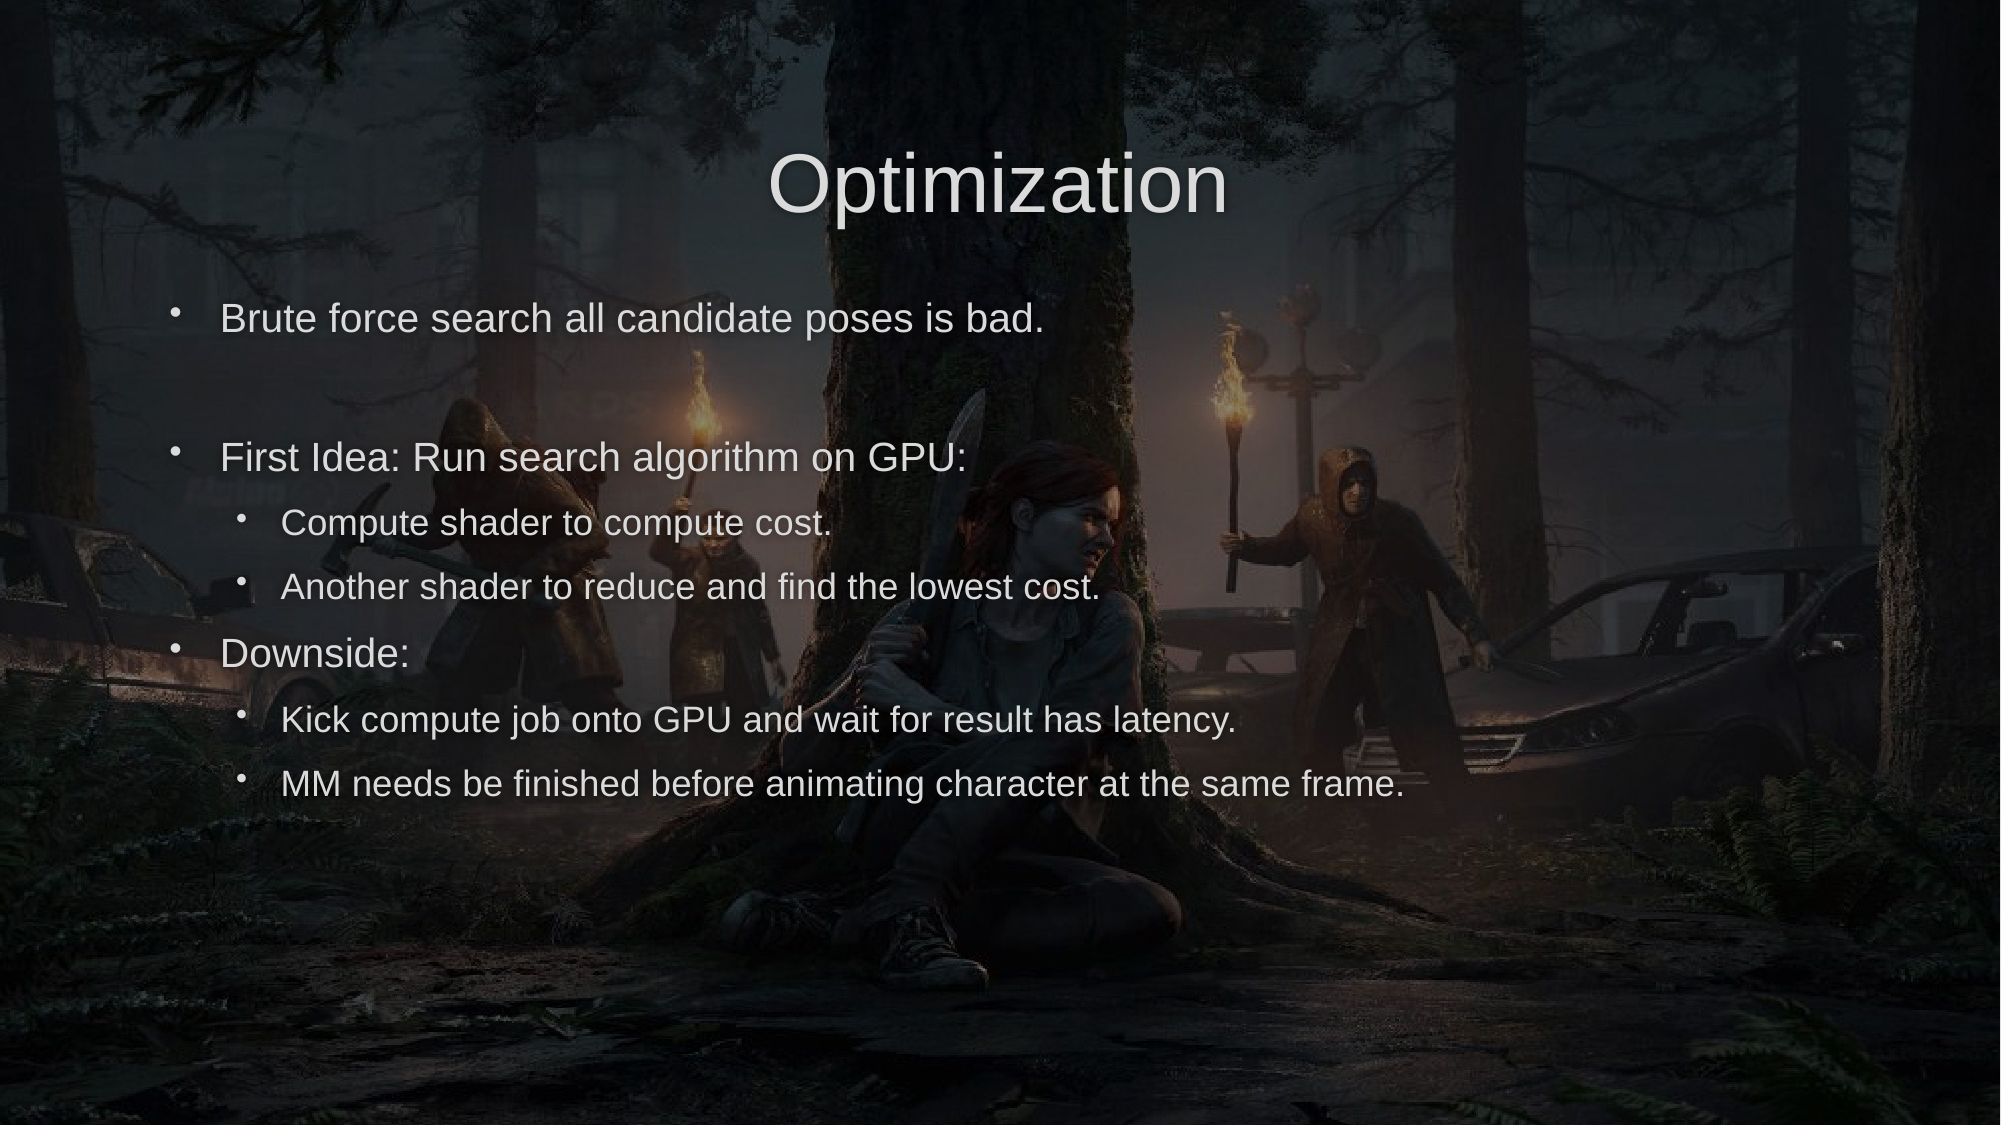

# Optimization
Brute force search all candidate poses is bad.

First Idea: Run search algorithm on GPU:
Compute shader to compute cost.
Another shader to reduce and find the lowest cost.
Downside:
Kick compute job onto GPU and wait for result has latency.
MM needs be finished before animating character at the same frame.